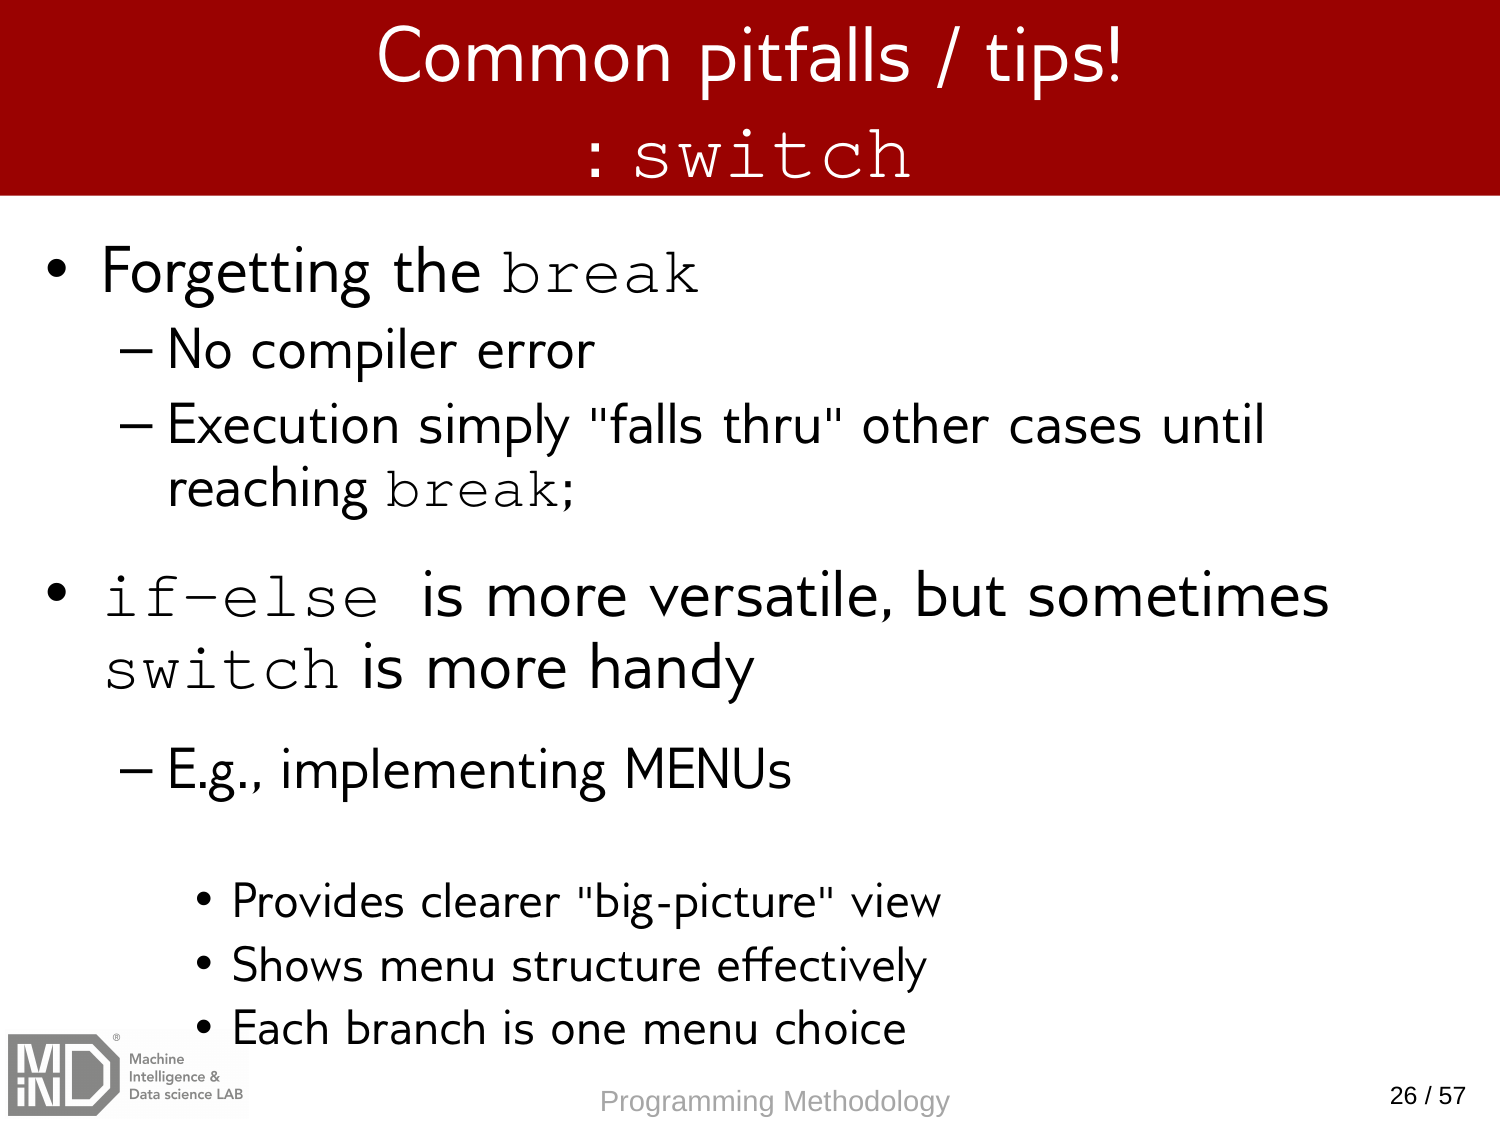

# Common pitfalls / tips! : switch
Forgetting the break
No compiler error
Execution simply "falls thru" other cases until reaching break;
if-else is more versatile, but sometimes switch is more handy
E.g., implementing MENUs
Provides clearer "big-picture" view
Shows menu structure effectively
Each branch is one menu choice
26 / 57